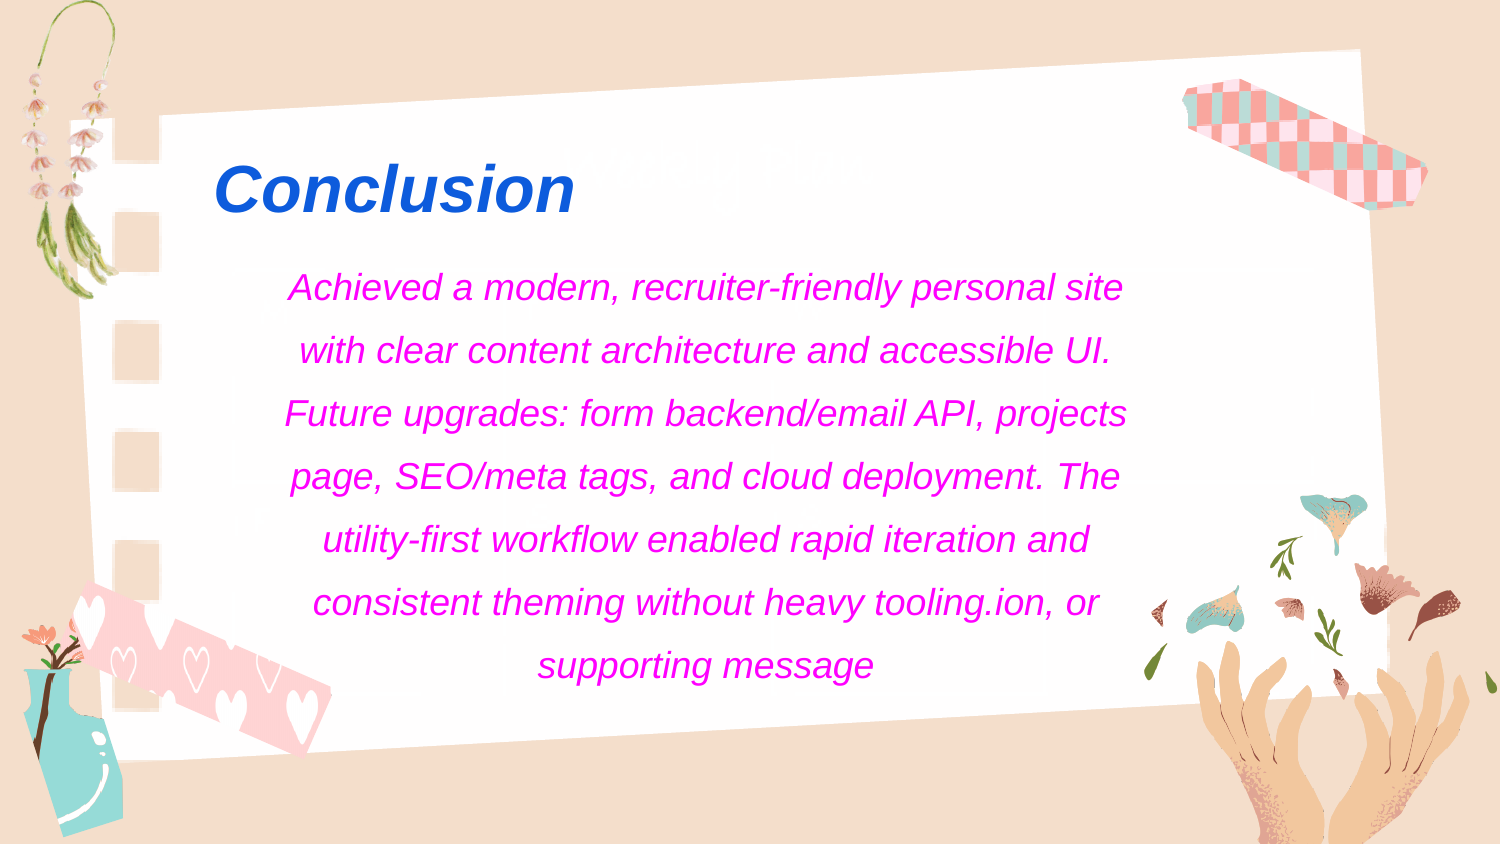

Conclusion
Achieved a modern, recruiter-friendly personal site with clear content architecture and accessible UI. Future upgrades: form backend/email API, projects page, SEO/meta tags, and cloud deployment. The utility-first workflow enabled rapid iteration and consistent theming without heavy tooling.ion, or supporting message